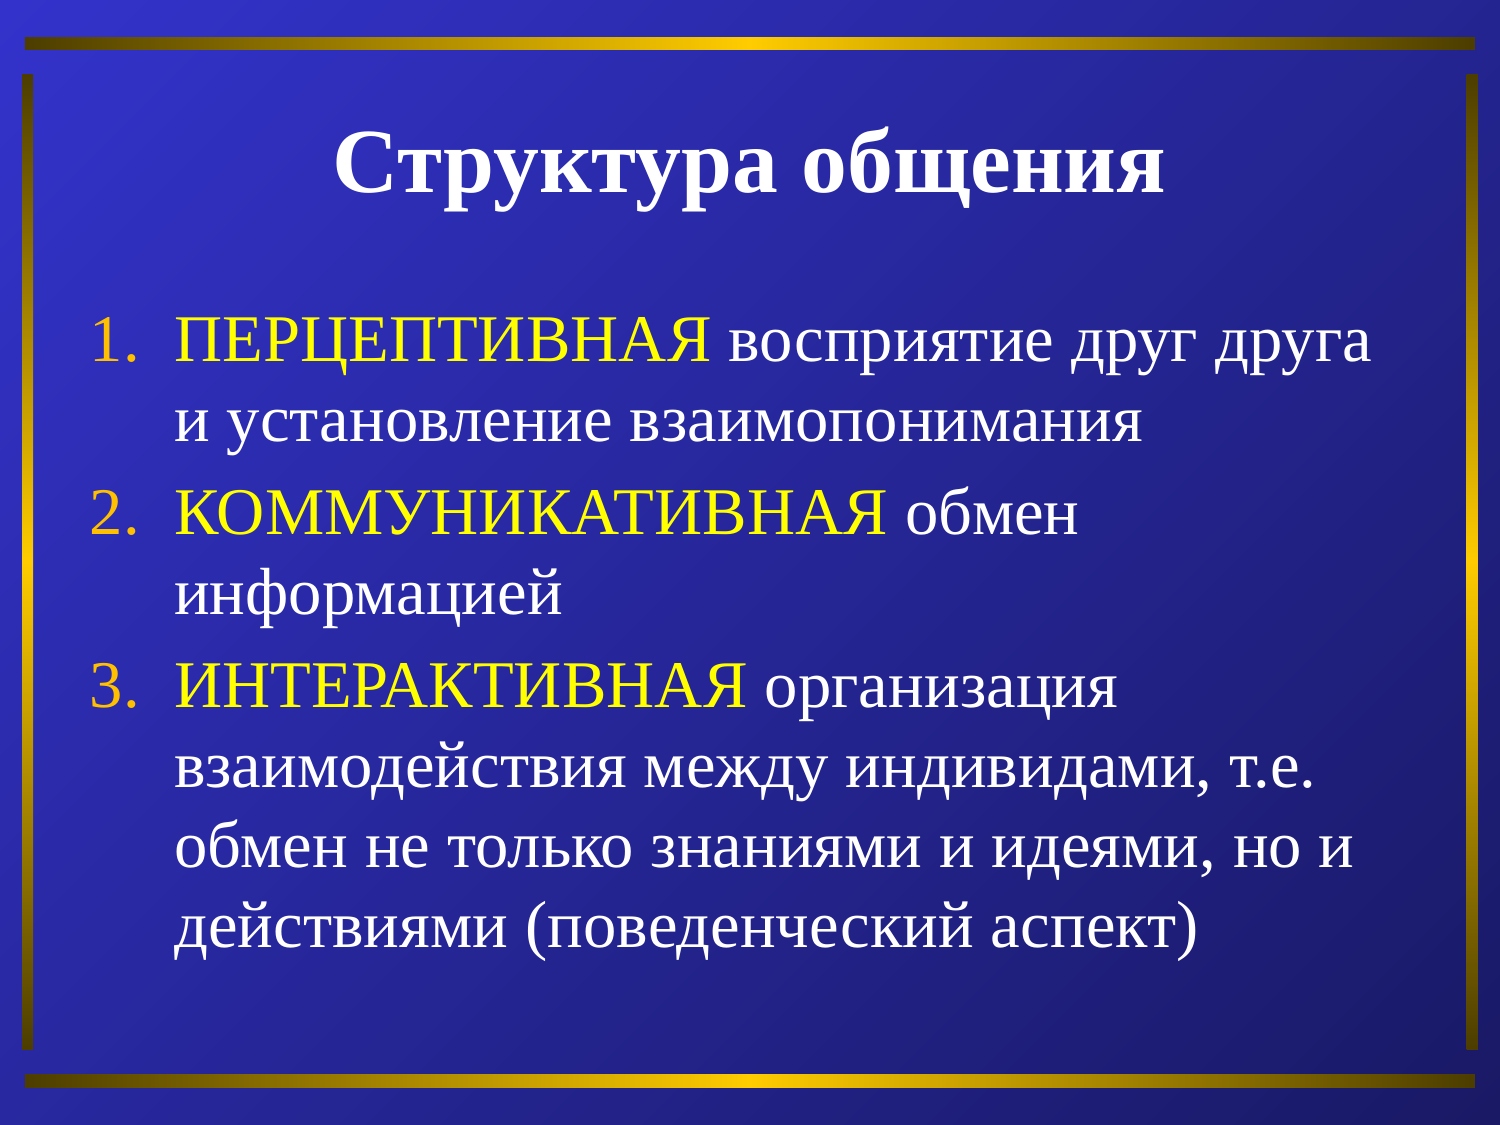

# Структура общения
ПЕРЦЕПТИВНАЯ восприятие друг друга и установление взаимопонимания
КОММУНИКАТИВНАЯ обмен информацией
ИНТЕРАКТИВНАЯ организация взаимодействия между индивидами, т.е. обмен не только знаниями и идеями, но и действиями (поведенческий аспект)